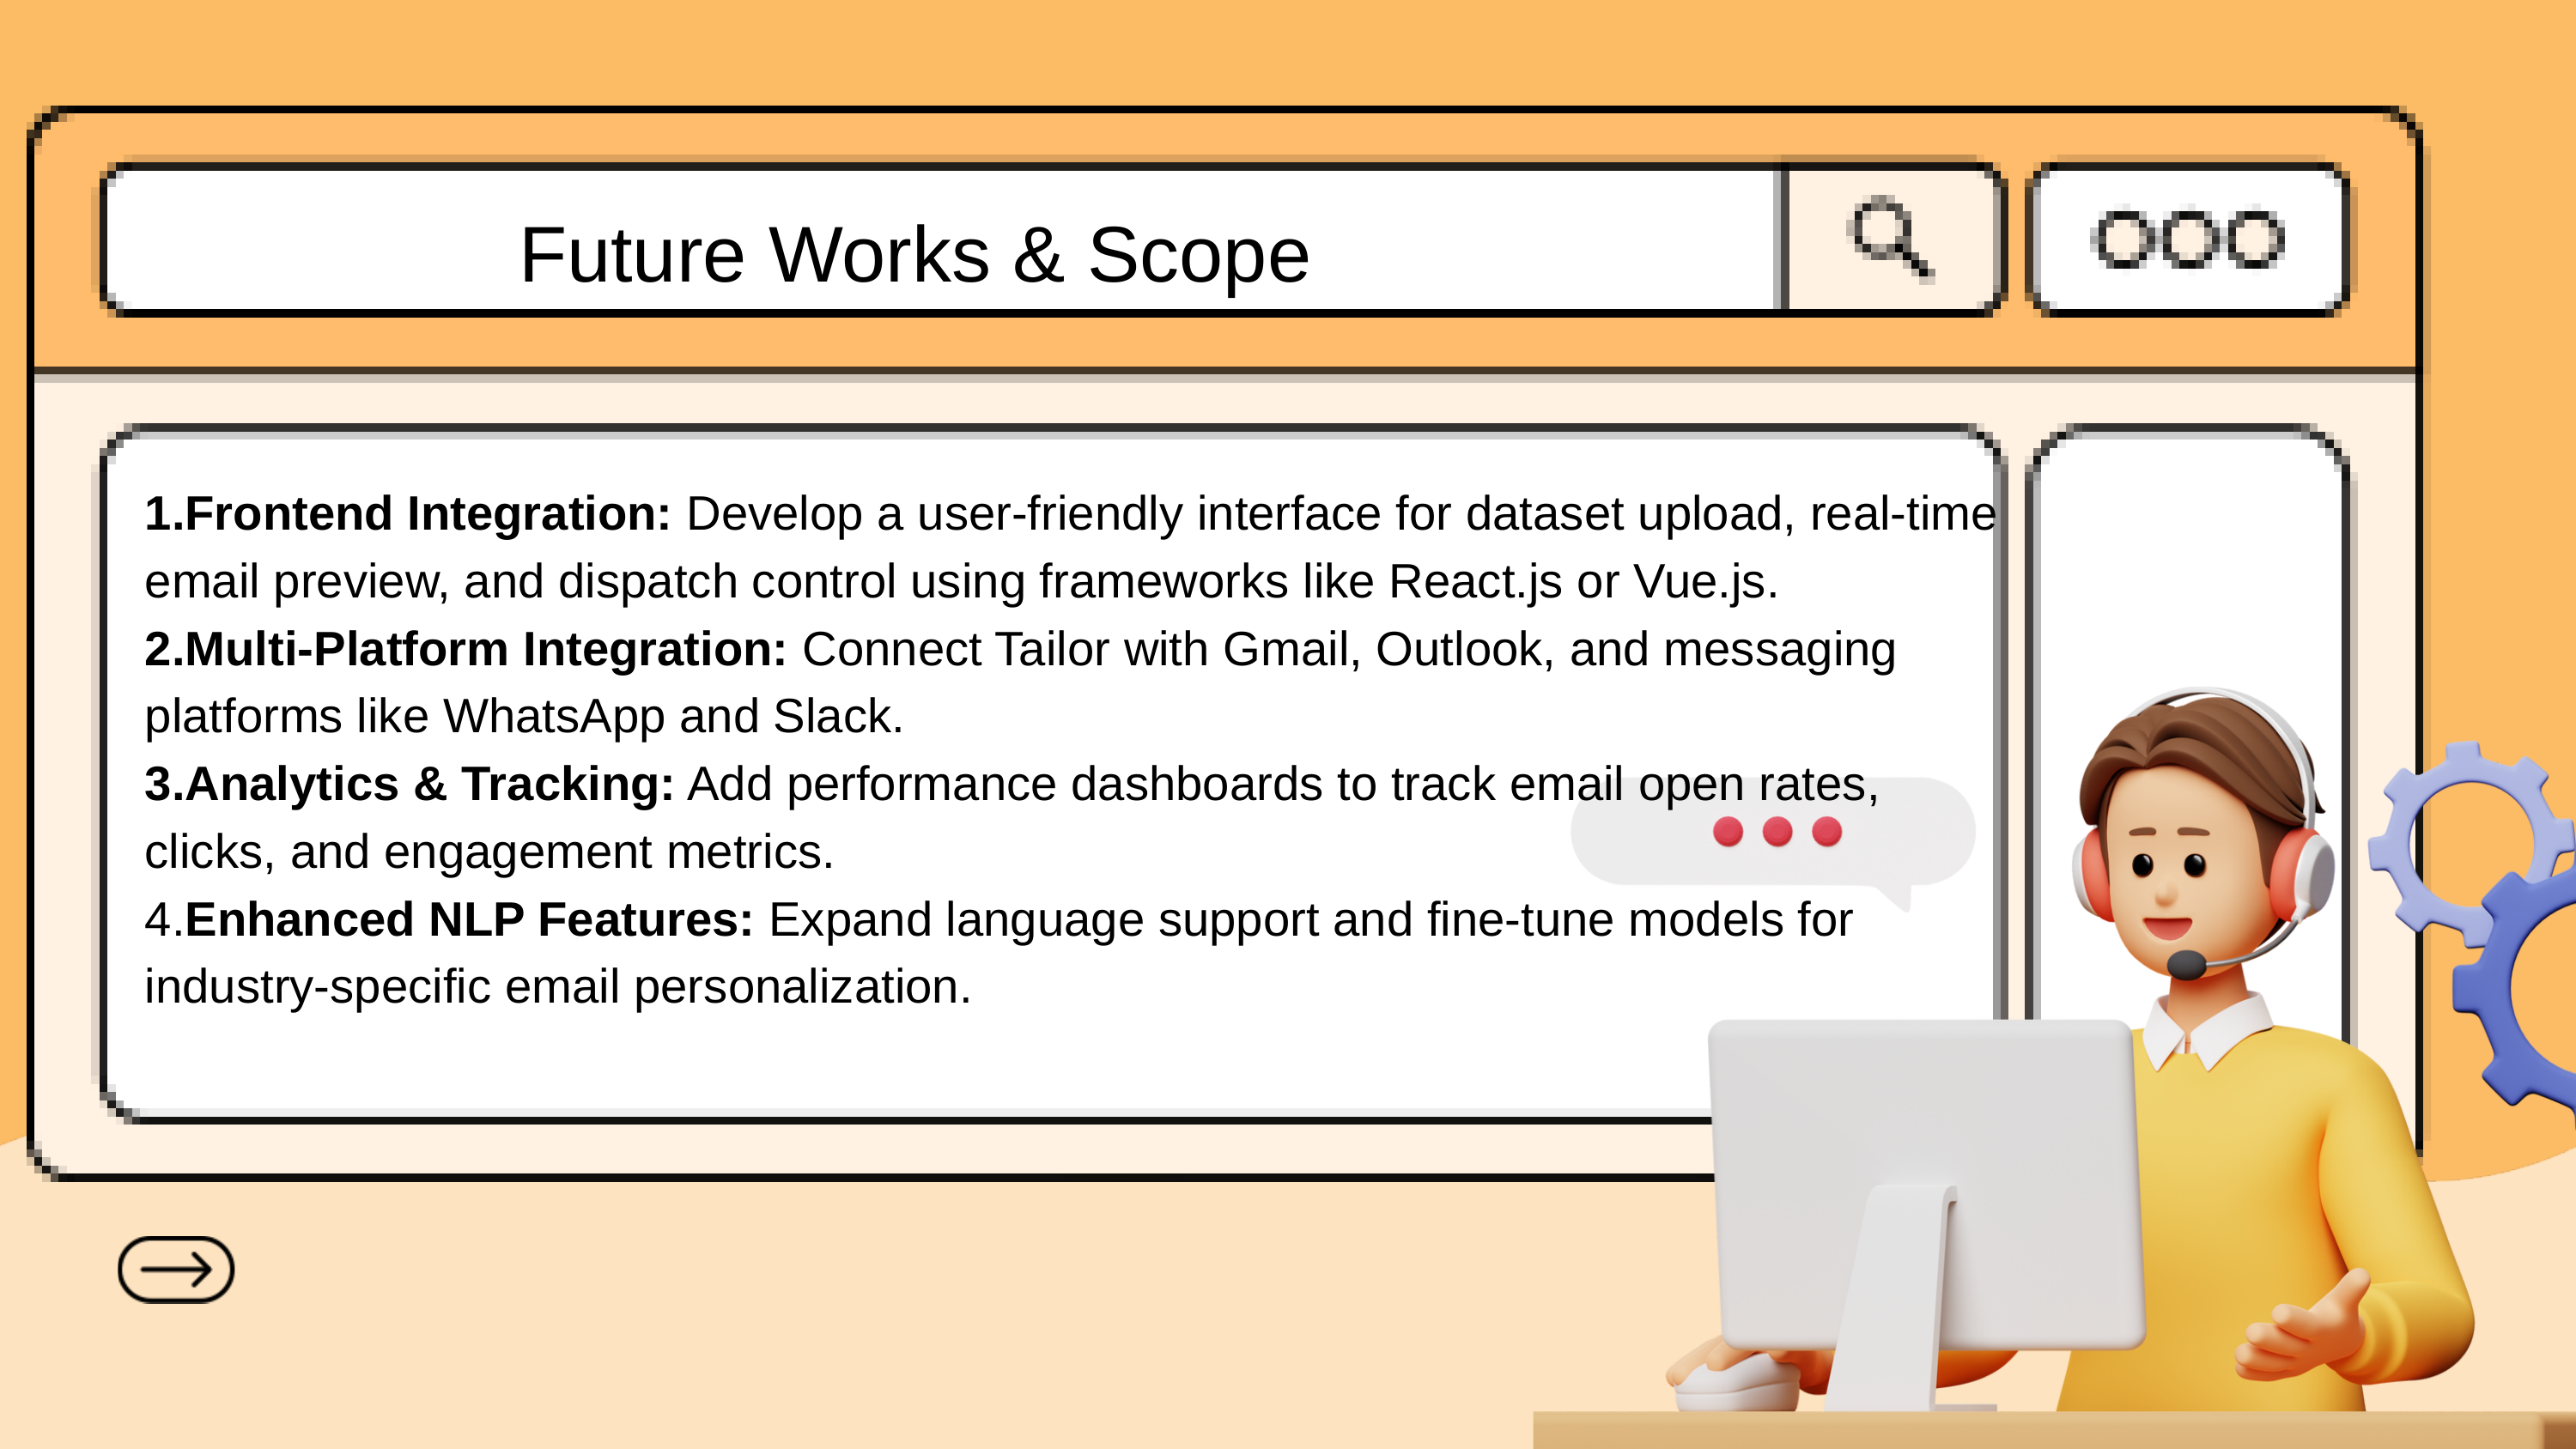

Future Works & Scope
1.Frontend Integration: Develop a user-friendly interface for dataset upload, real-time email preview, and dispatch control using frameworks like React.js or Vue.js.
2.Multi-Platform Integration: Connect Tailor with Gmail, Outlook, and messaging platforms like WhatsApp and Slack.
3.Analytics & Tracking: Add performance dashboards to track email open rates, clicks, and engagement metrics.
4.Enhanced NLP Features: Expand language support and fine-tune models for industry-specific email personalization.